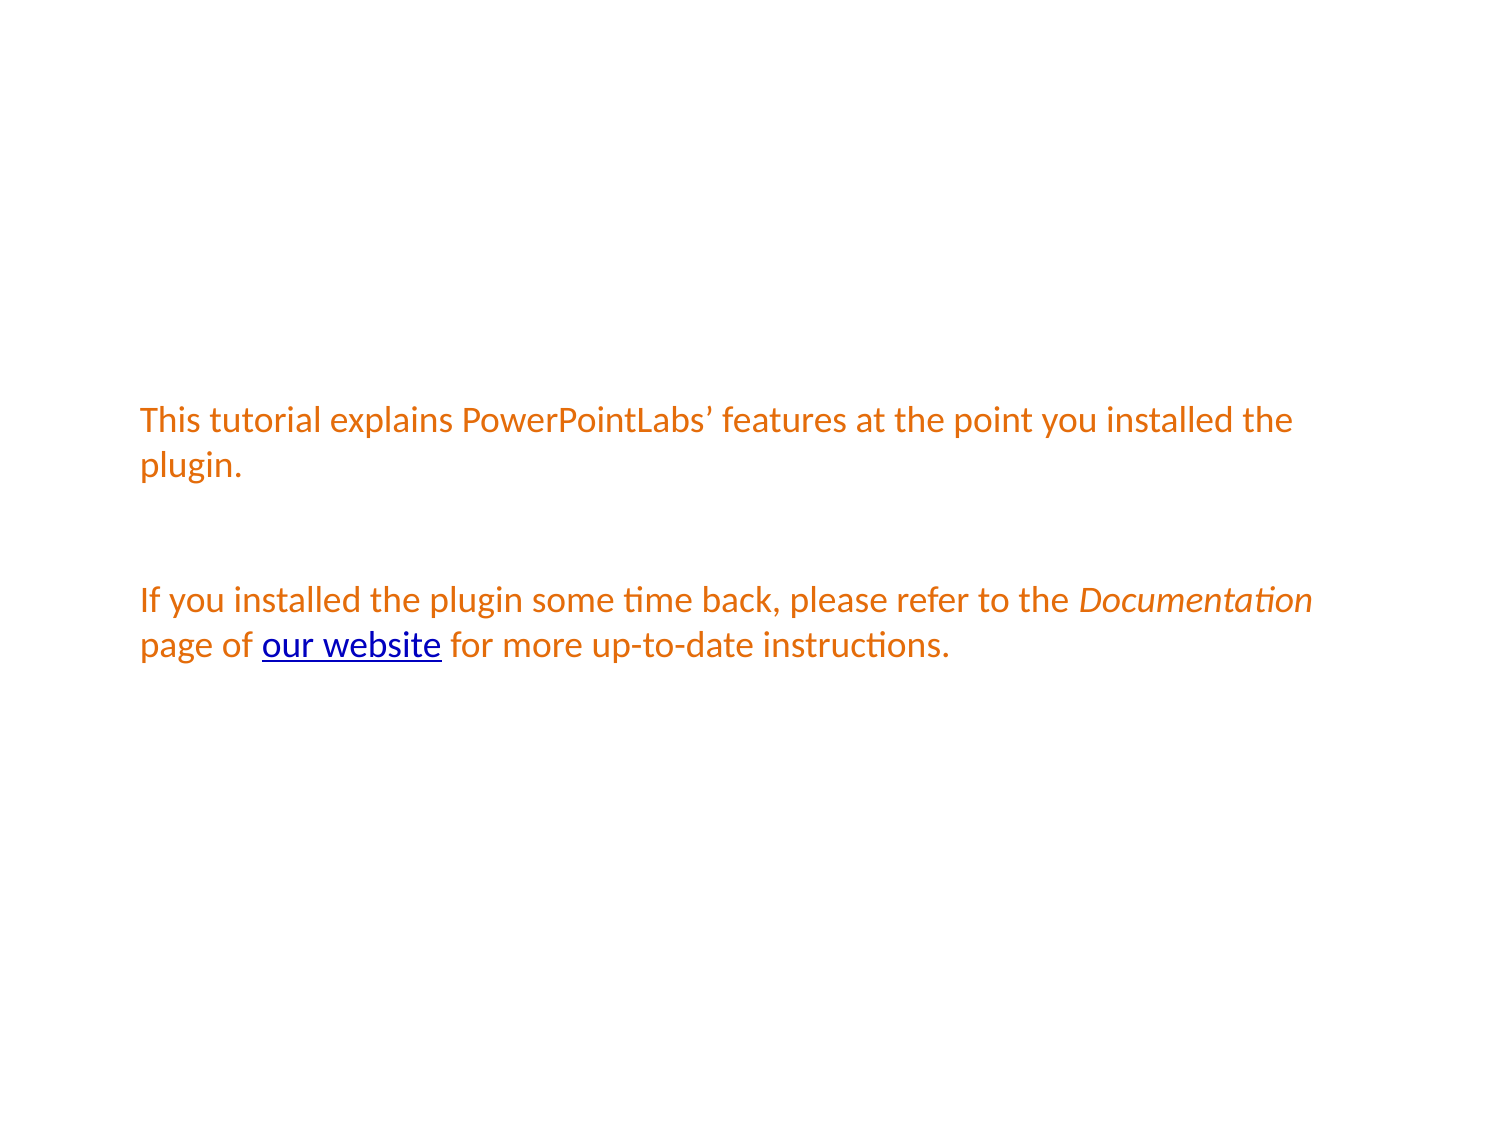

This tutorial explains PowerPointLabs’ features at the point you installed the plugin.

If you installed the plugin some time back, please refer to the Documentation page of our website for more up-to-date instructions.